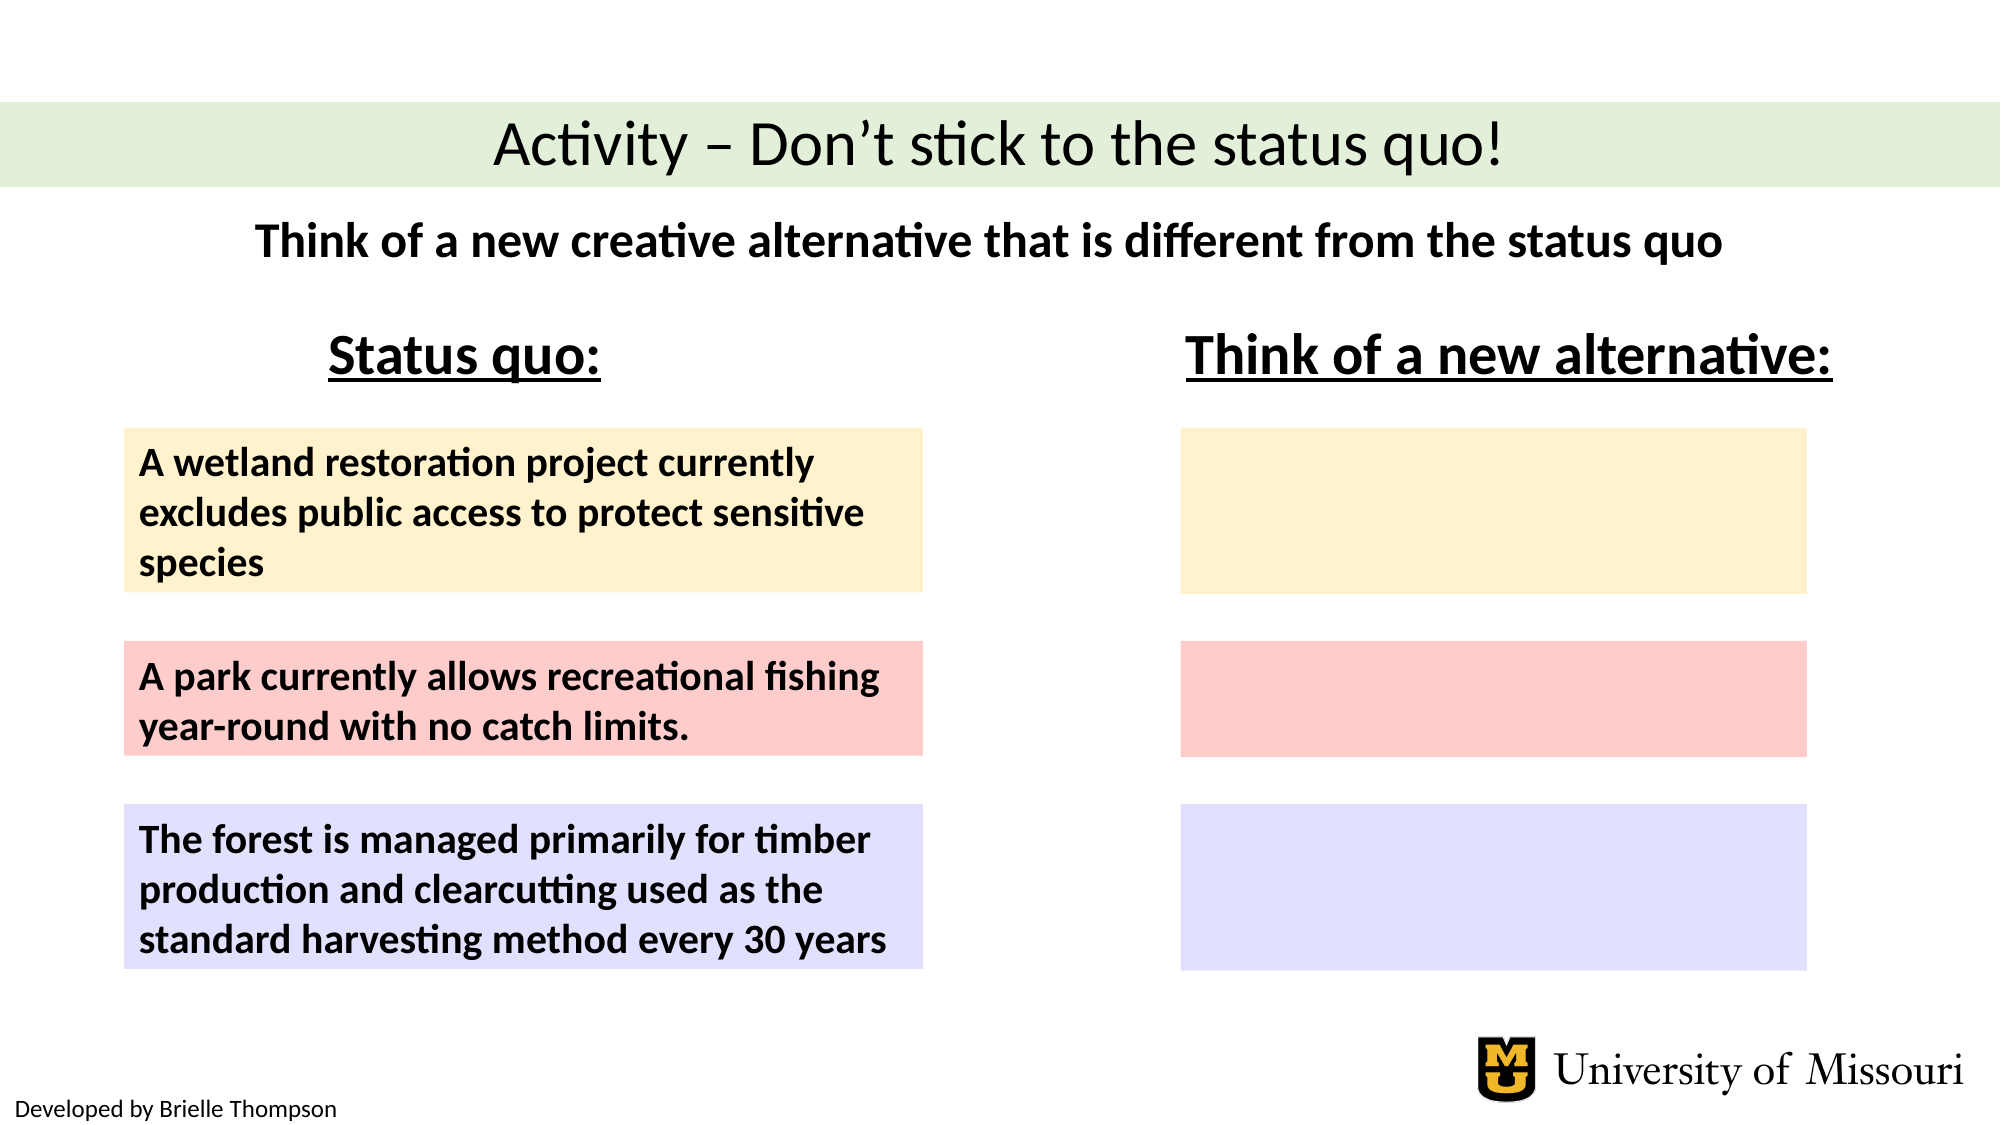

Activity – Don’t stick to the status quo!
Think of a new creative alternative that is different from the status quo
Status quo:
Think of a new alternative:
A wetland restoration project currently excludes public access to protect sensitive species

A park currently allows recreational fishing year-round with no catch limits.

The forest is managed primarily for timber production and clearcutting used as the standard harvesting method every 30 years

Developed by Brielle Thompson